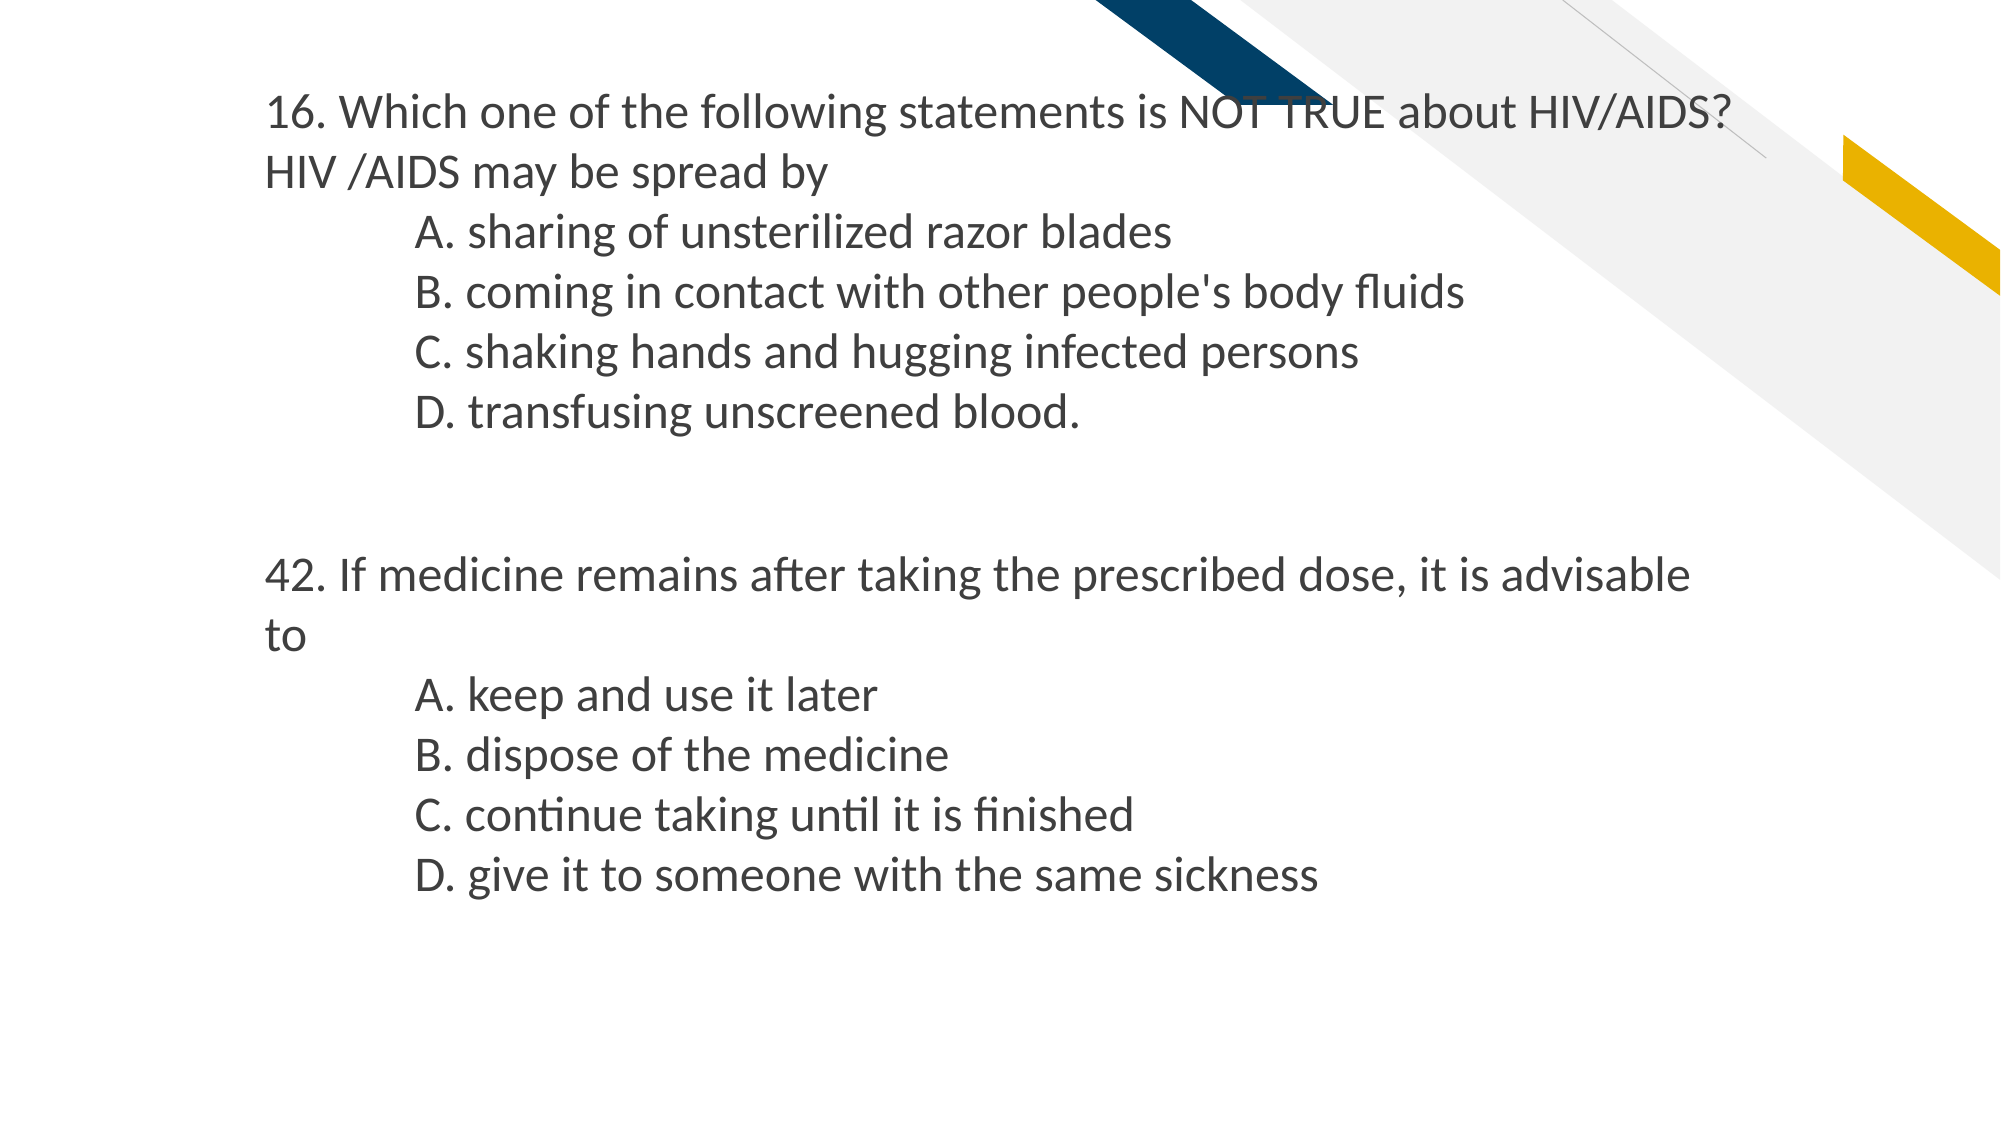

16. Which one of the following statements is NOT TRUE about HIV/AIDS? HIV /AIDS may be spread by
	A. sharing of unsterilized razor blades
	B. coming in contact with other people's body fluids
	C. shaking hands and hugging infected persons
	D. transfusing unscreened blood.
42. If medicine remains after taking the prescribed dose, it is advisable to
	A. keep and use it later
	B. dispose of the medicine
	C. continue taking until it is finished
	D. give it to someone with the same sickness